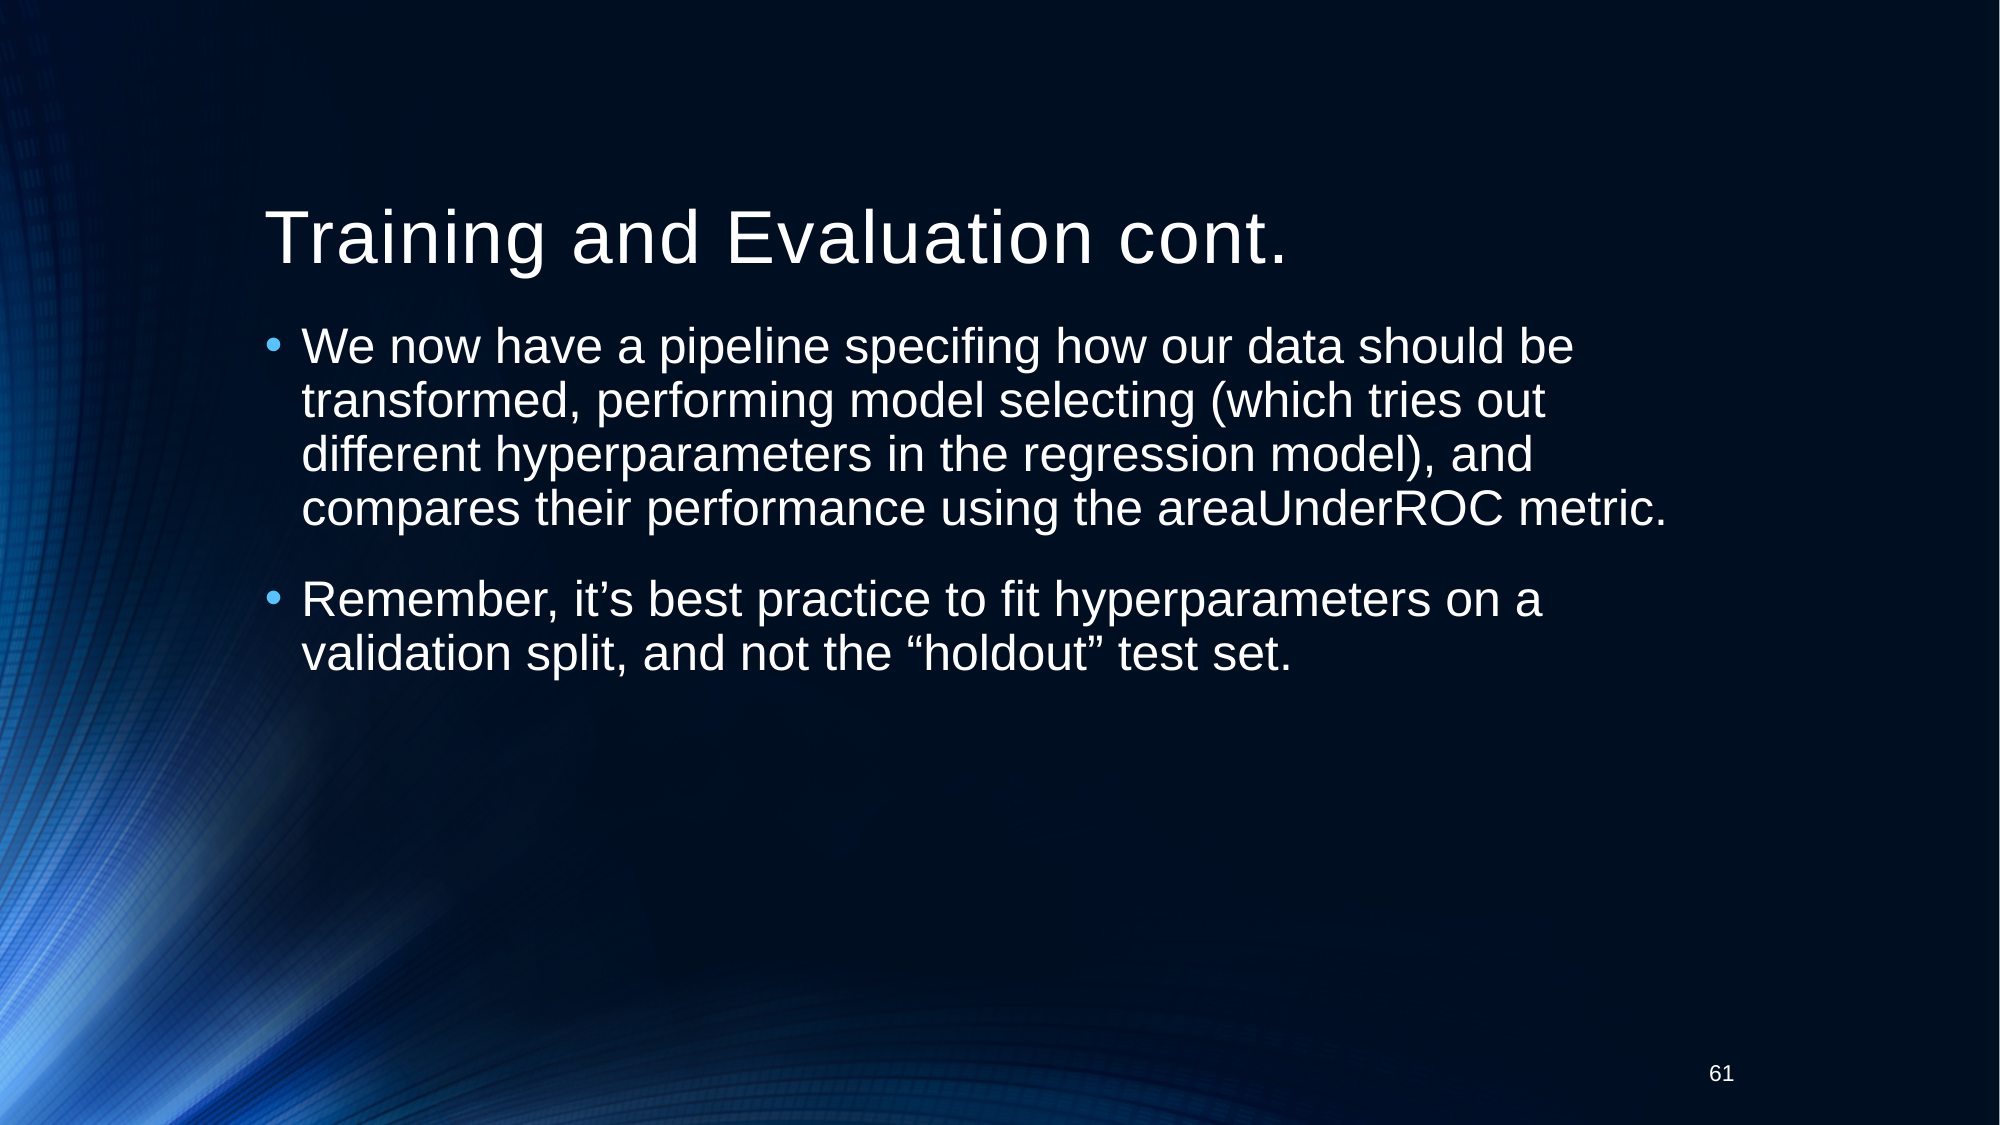

# Training and Evaluation cont.
We now have a pipeline specifing how our data should be transformed, performing model selecting (which tries out different hyperparameters in the regression model), and compares their performance using the areaUnderROC metric.
Remember, it’s best practice to fit hyperparameters on a validation split, and not the “holdout” test set.
61